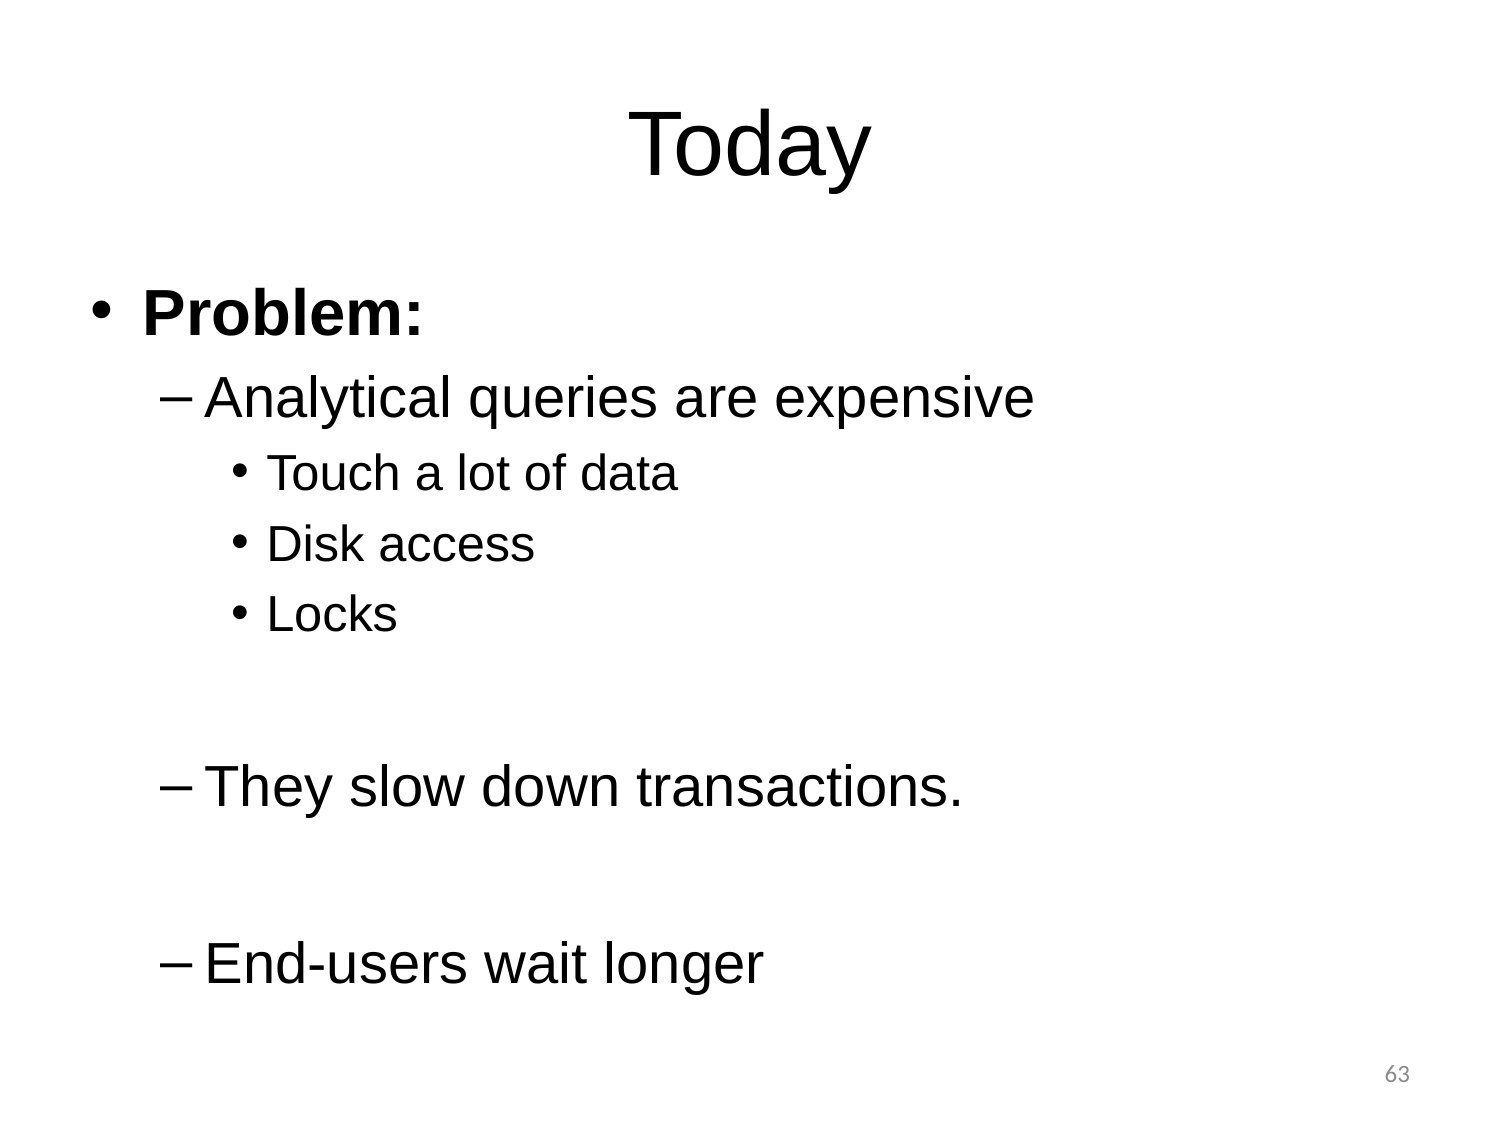

# Today
Problem:
Analytical queries are expensive
Touch a lot of data
Disk access
Locks

They slow down transactions.

End-users wait longer

63